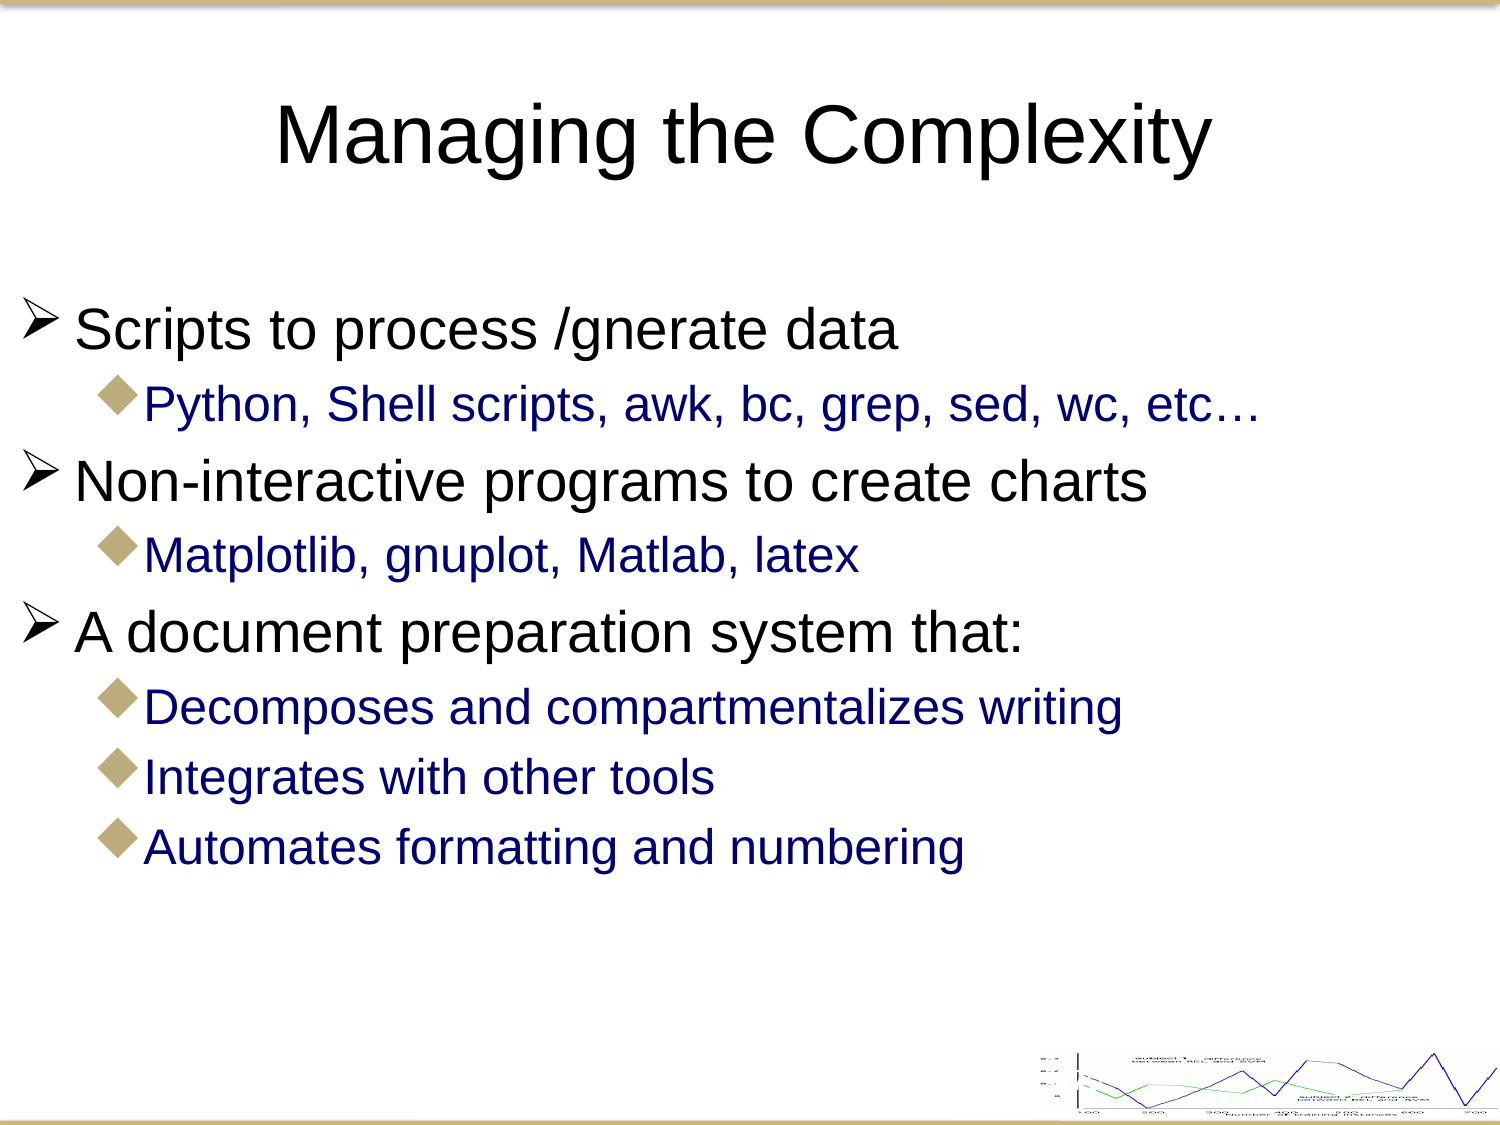

Managing the Complexity
Scripts to process /gnerate data
Python, Shell scripts, awk, bc, grep, sed, wc, etc…
Non-interactive programs to create charts
Matplotlib, gnuplot, Matlab, latex
A document preparation system that:
Decomposes and compartmentalizes writing
Integrates with other tools
Automates formatting and numbering

670